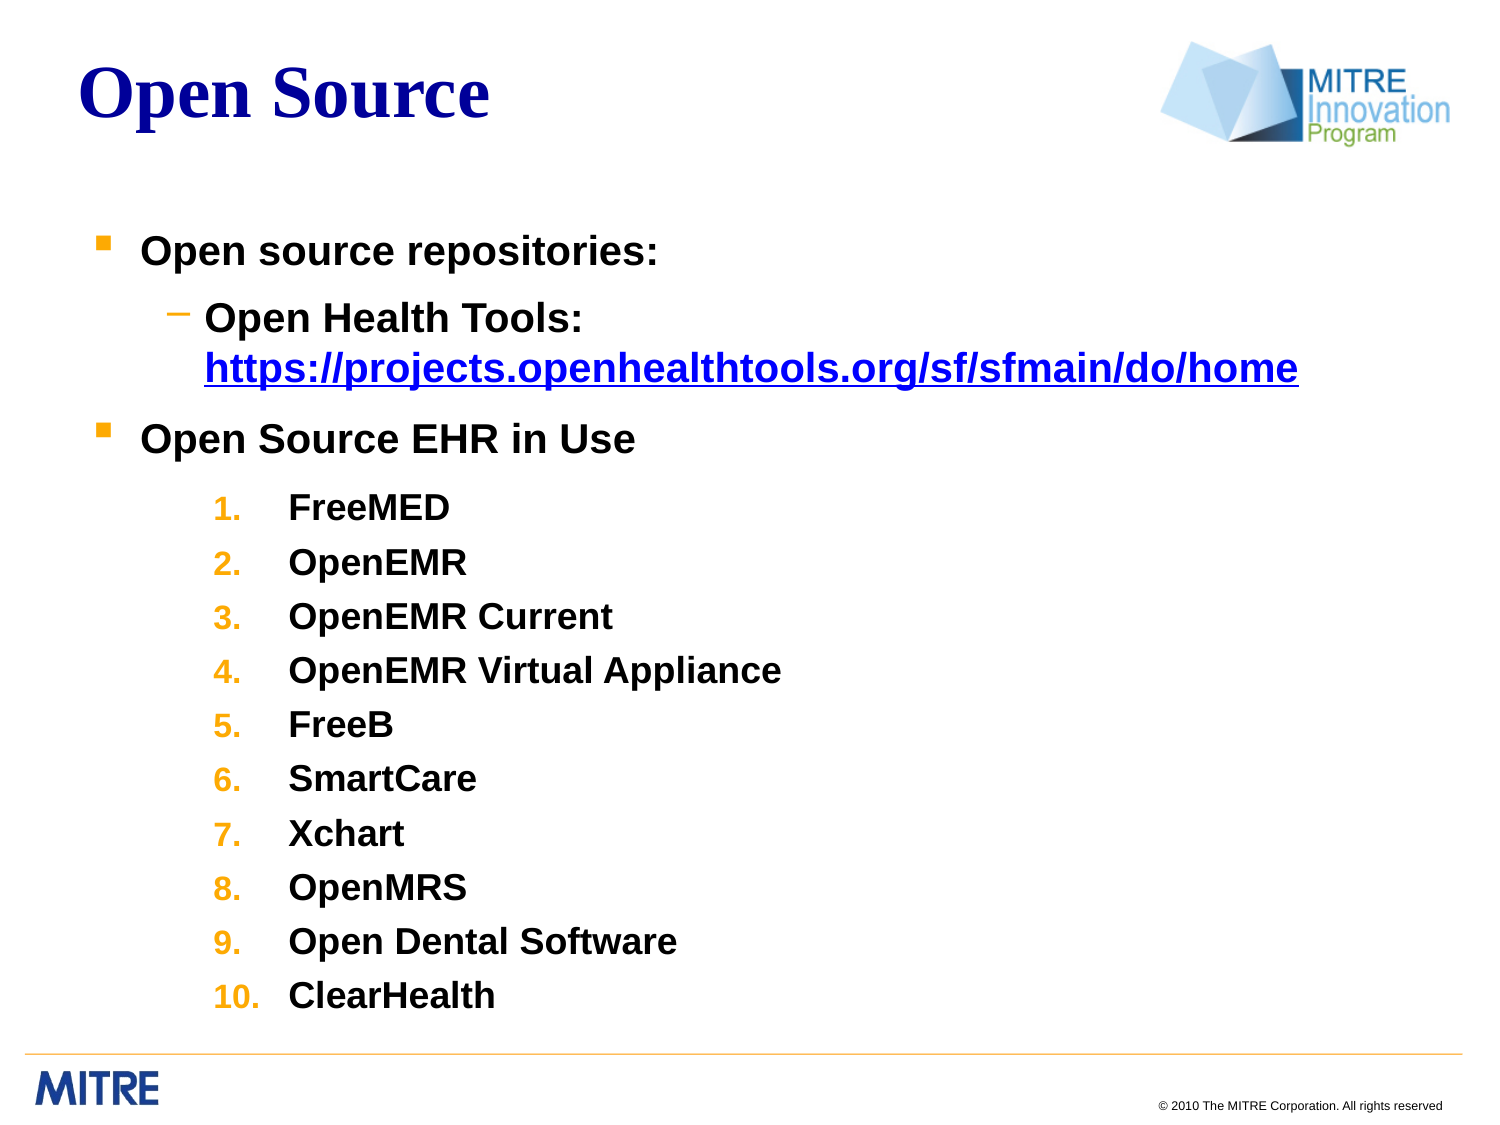

# Open Source
Open source repositories:
Open Health Tools: https://projects.openhealthtools.org/sf/sfmain/do/home
Open Source EHR in Use
FreeMED
OpenEMR
OpenEMR Current
OpenEMR Virtual Appliance
FreeB
SmartCare
Xchart
OpenMRS
Open Dental Software
ClearHealth